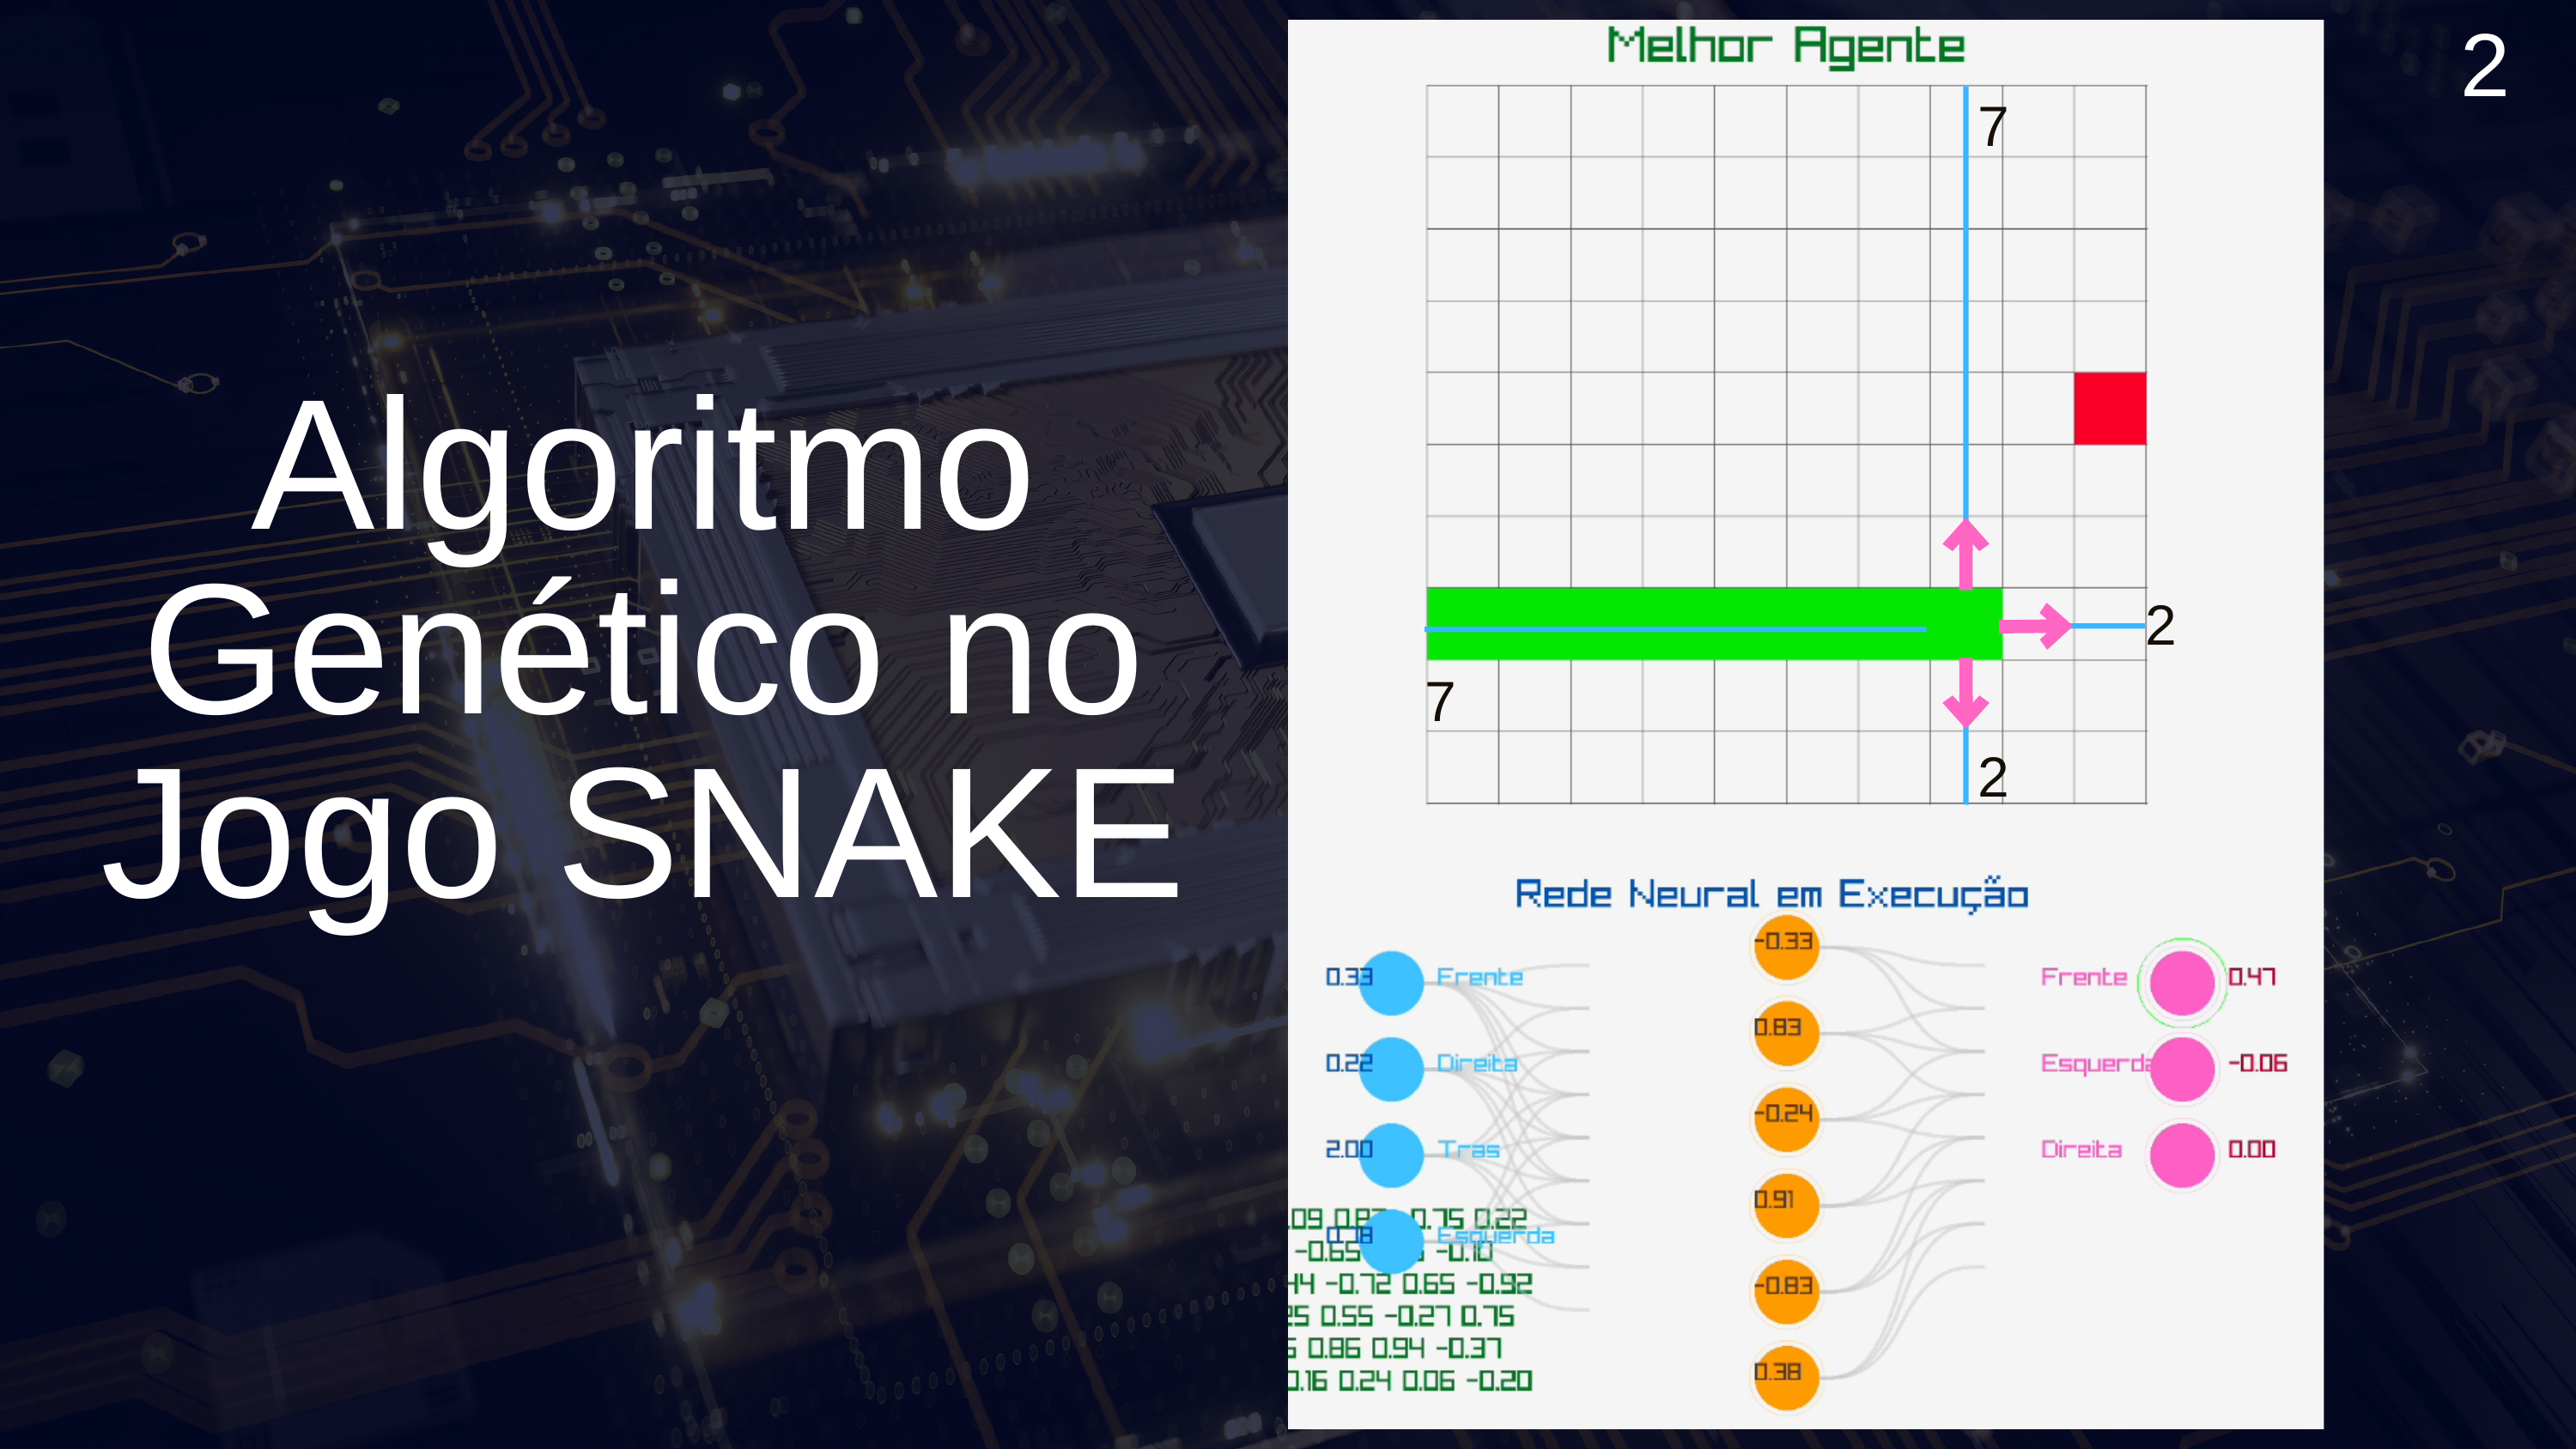

2

7

Algoritmo Genético no Jogo SNAKE

2

7

2